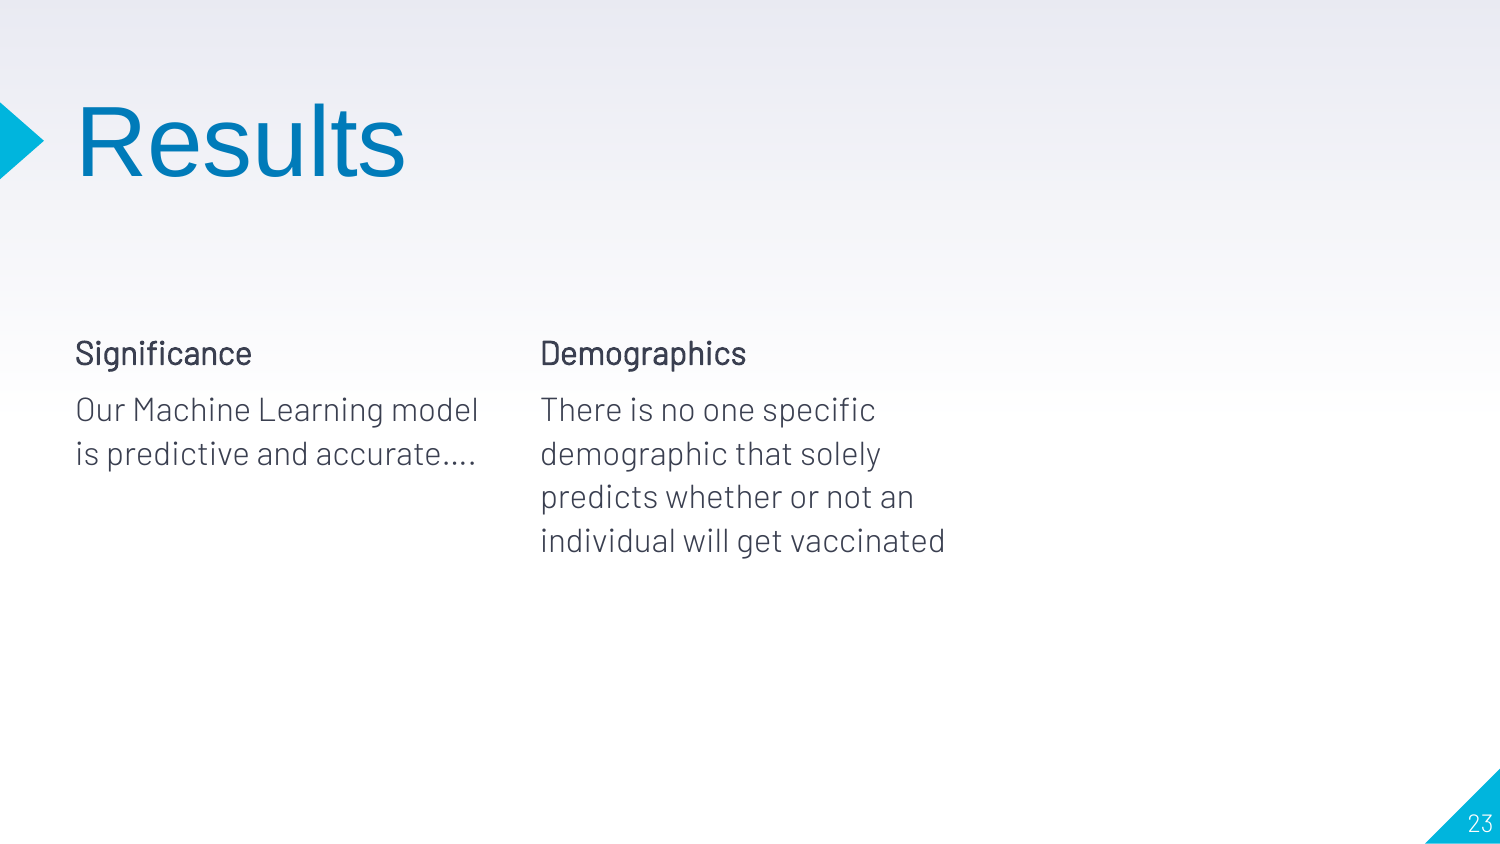

# Results
Significance
Our Machine Learning model is predictive and accurate….
Demographics
There is no one specific demographic that solely predicts whether or not an individual will get vaccinated
23